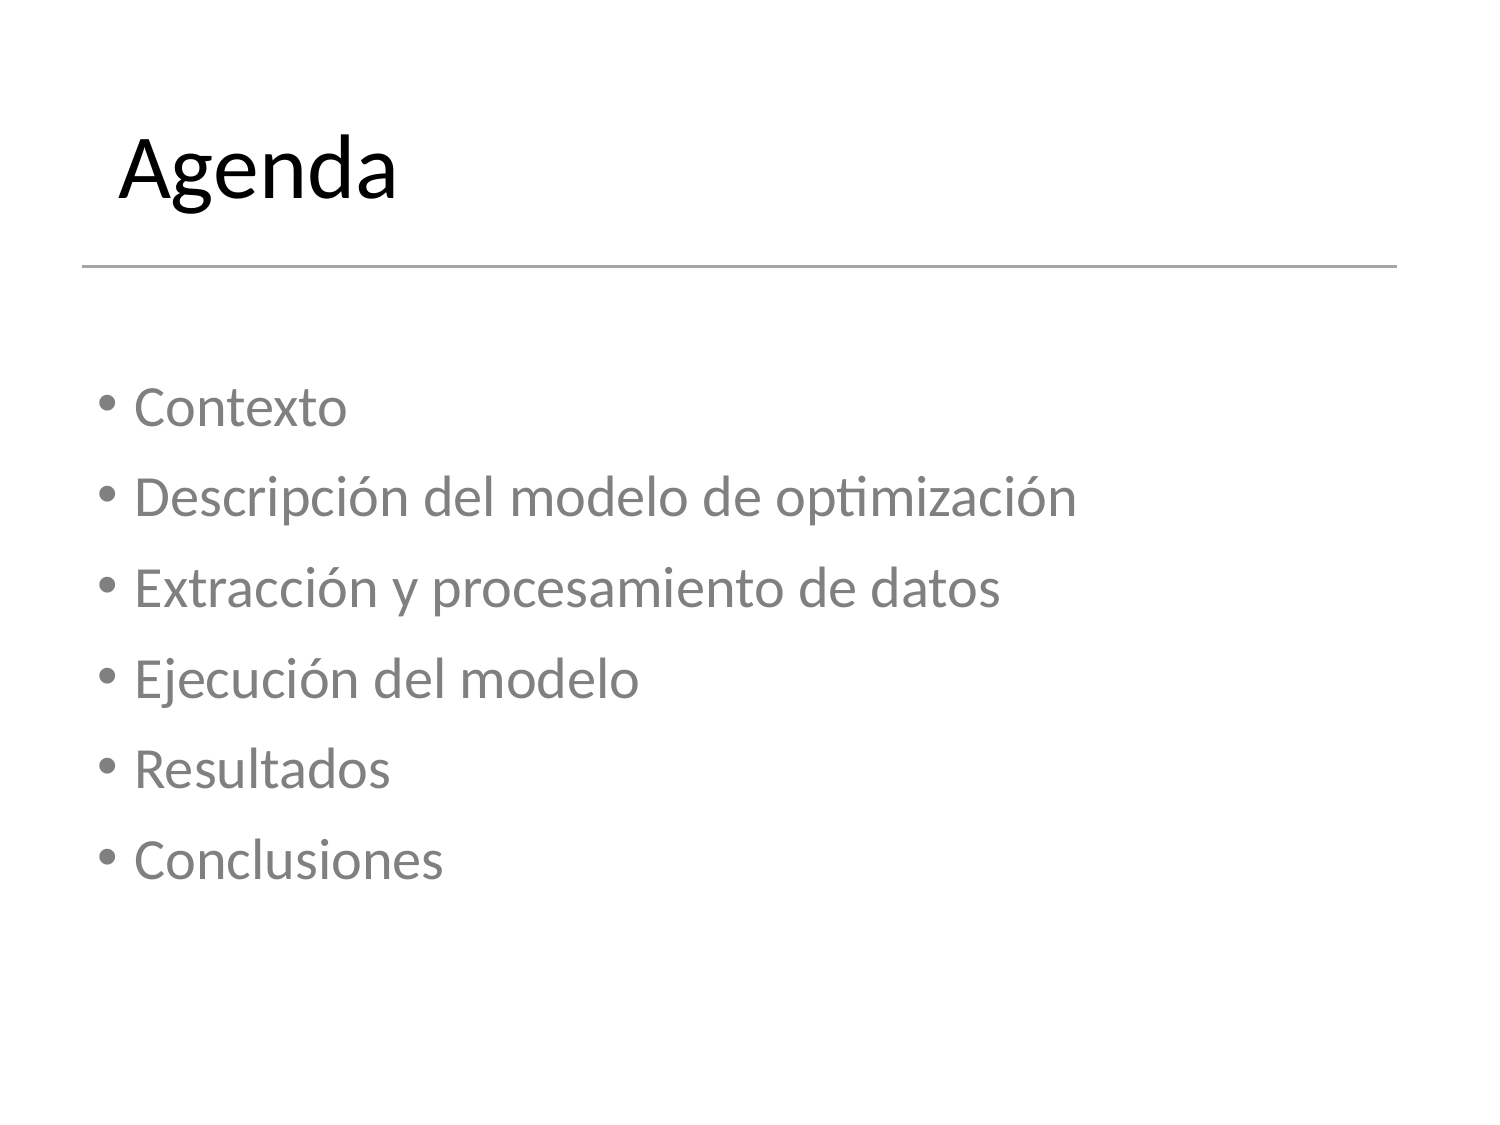

# Agenda
Contexto
Descripción del modelo de optimización
Extracción y procesamiento de datos
Ejecución del modelo
Resultados
Conclusiones